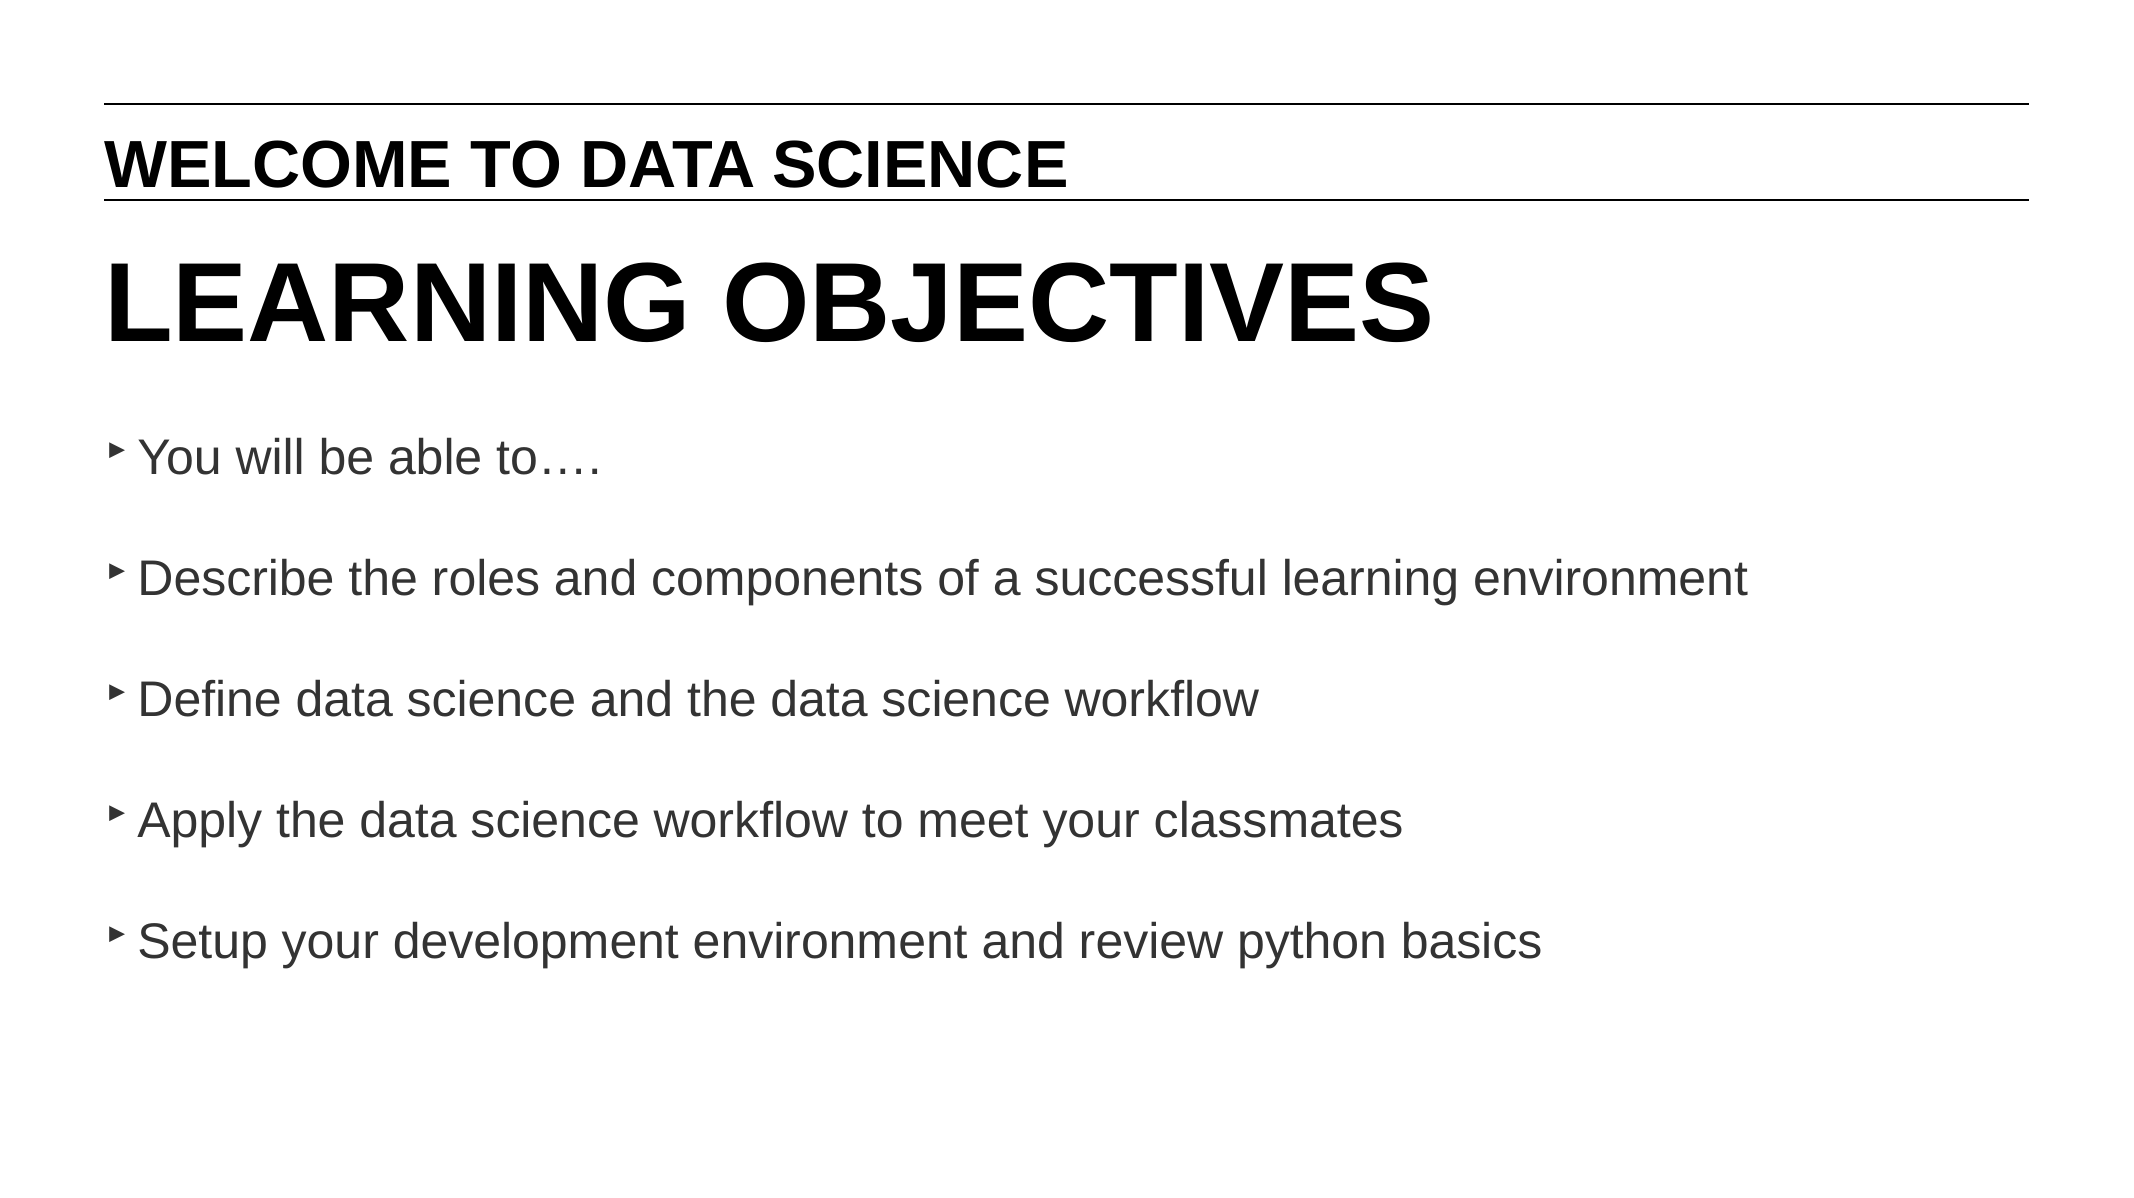

WELCOME TO DATA SCIENCE
# LEARNING OBJECTIVES

You will be able to….
Describe the roles and components of a successful learning environment
Define data science and the data science workflow
Apply the data science workflow to meet your classmates
Setup your development environment and review python basics